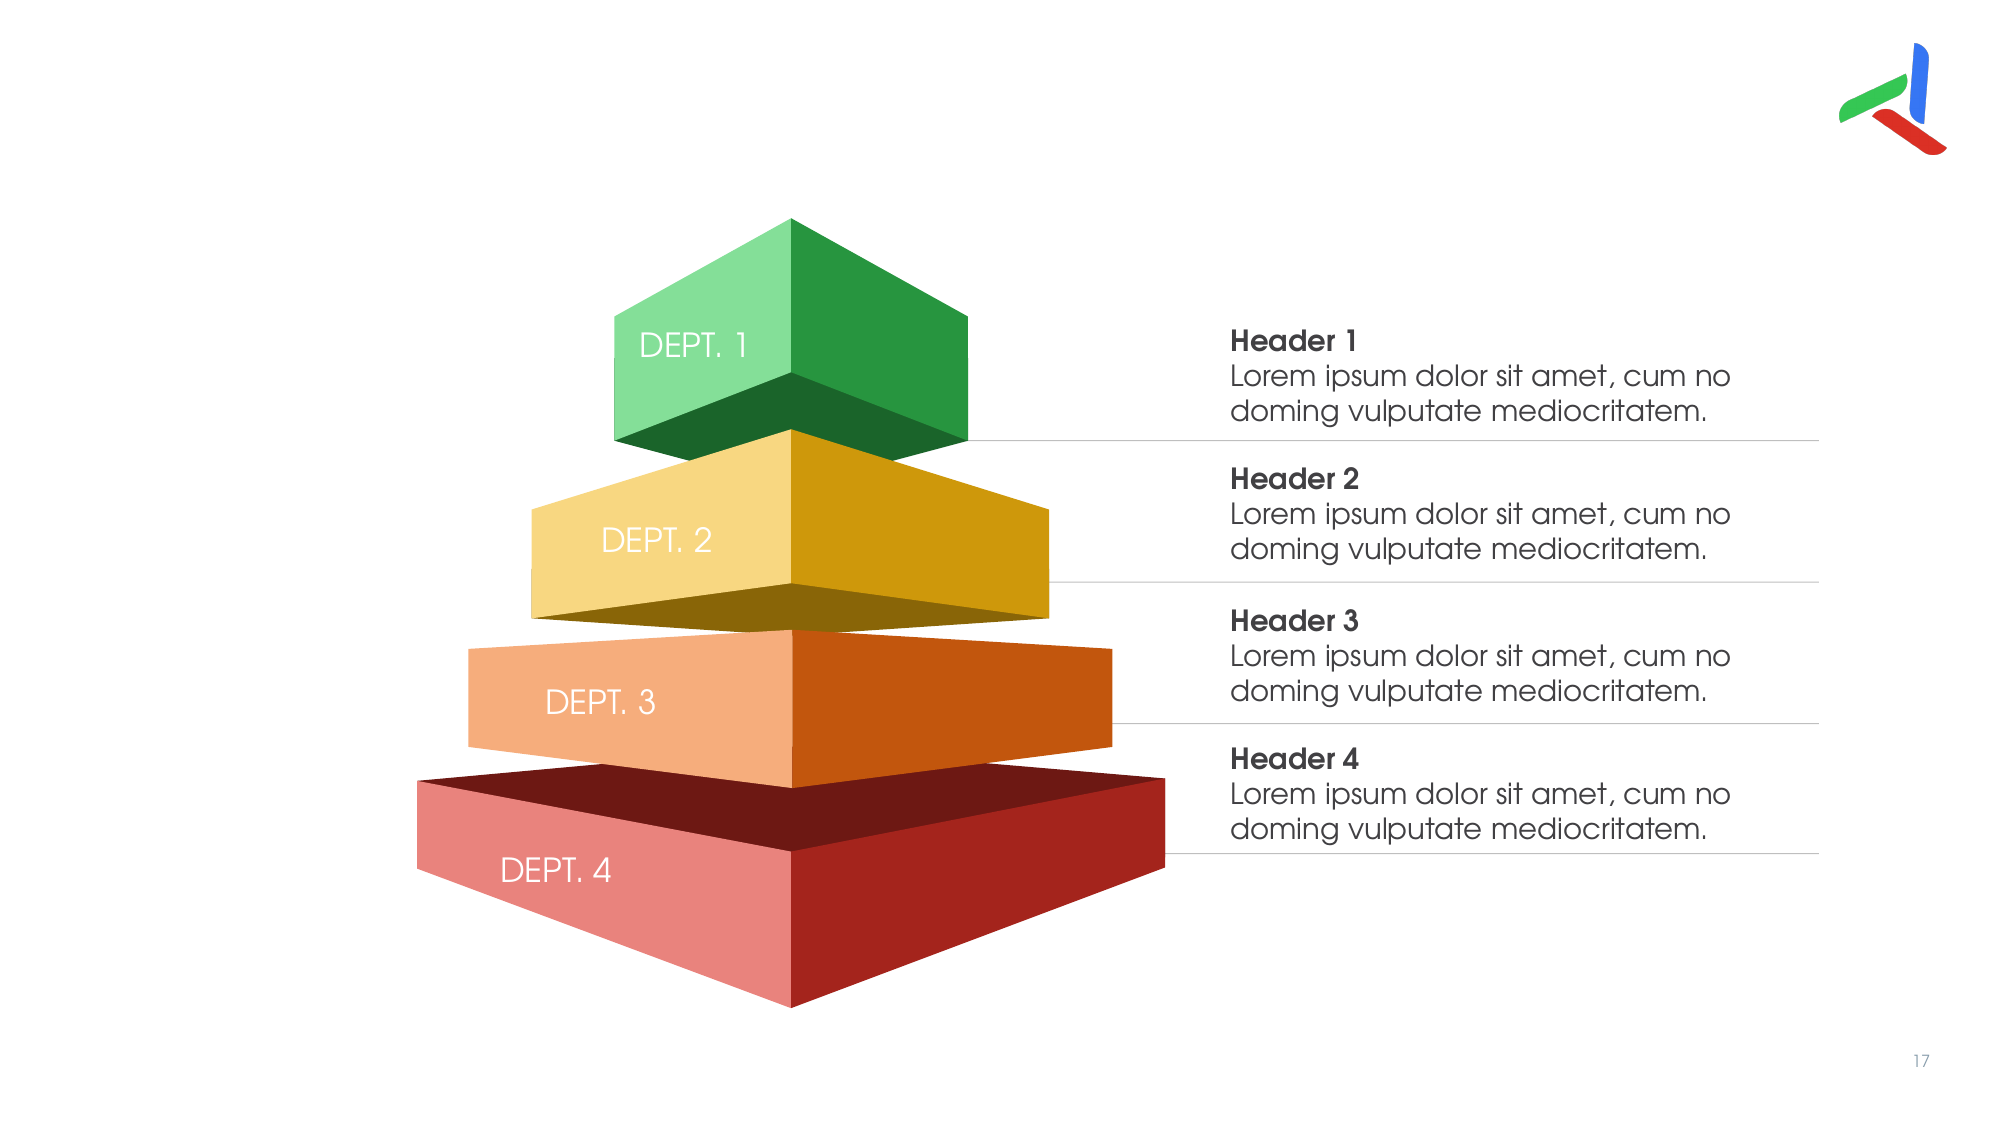

#

Header 1
Lorem ipsum dolor sit amet, cum no doming vulputate mediocritatem.
DEPT. 1

Header 2
Lorem ipsum dolor sit amet, cum no doming vulputate mediocritatem.
DEPT. 2

Header 3
Lorem ipsum dolor sit amet, cum no doming vulputate mediocritatem.

DEPT. 3
Header 4
Lorem ipsum dolor sit amet, cum no doming vulputate mediocritatem.

DEPT. 4